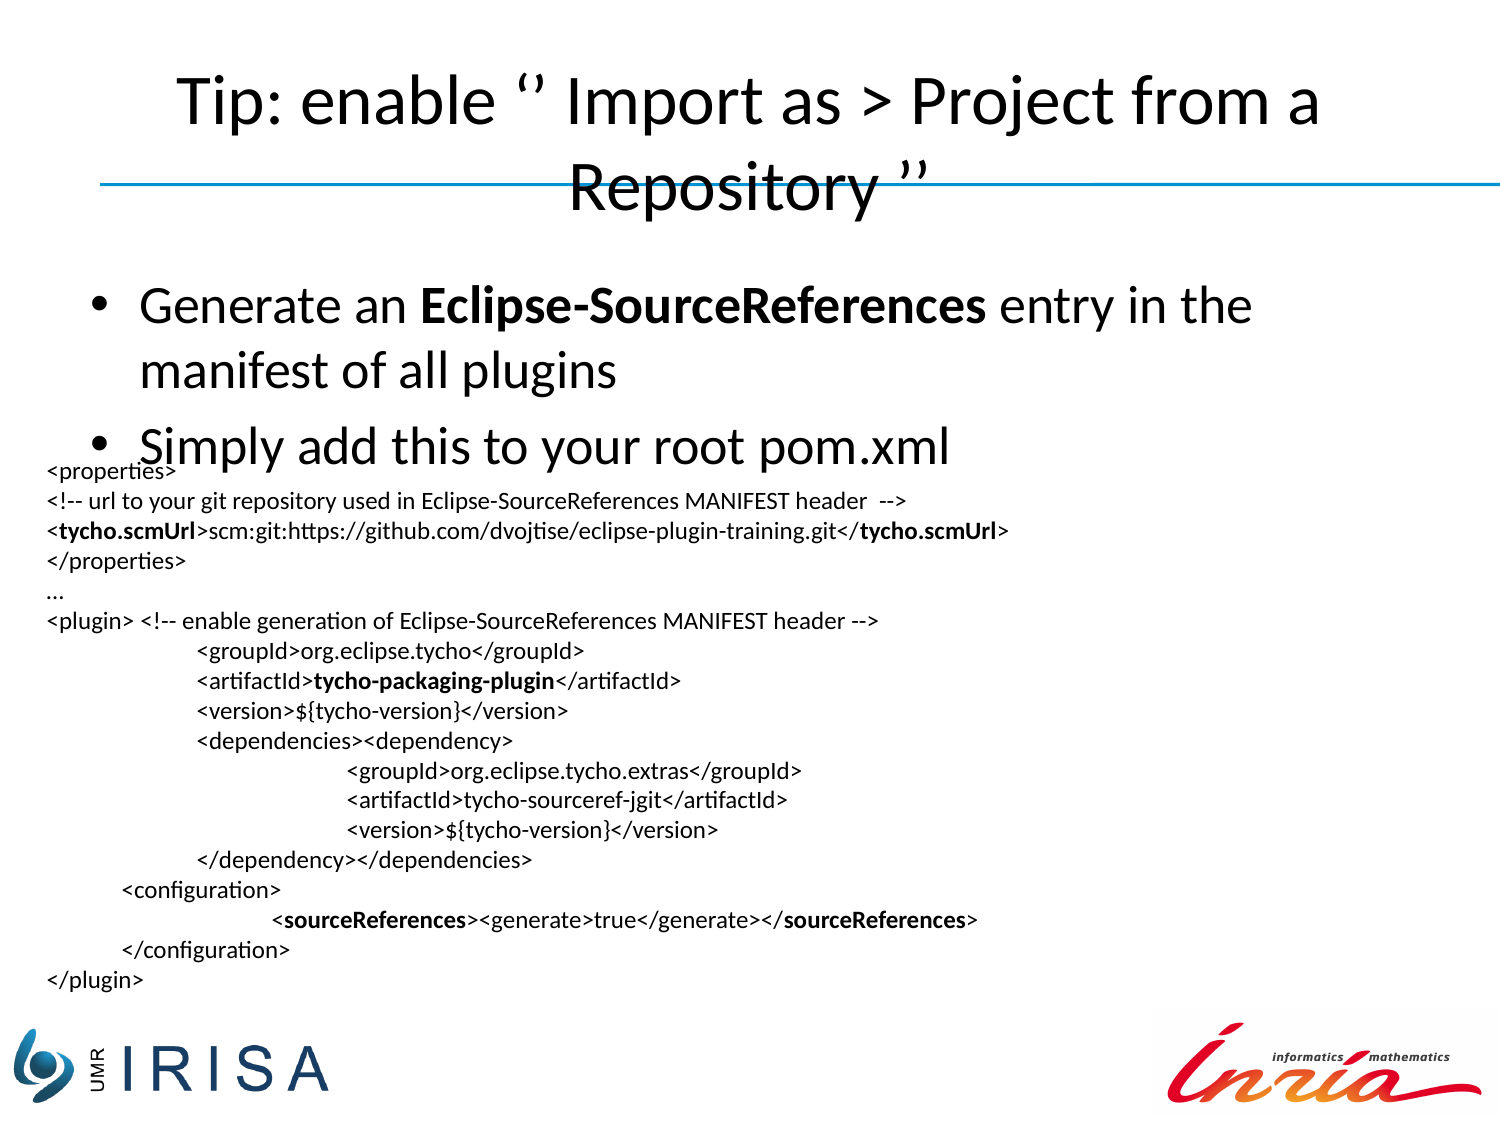

# Tip: enable ‘’ Import as > Project from a Repository ’’
Generate an Eclipse-SourceReferences entry in the manifest of all plugins
Simply add this to your root pom.xml

<properties>
<!-- url to your git repository used in Eclipse-SourceReferences MANIFEST header  -->
<tycho.scmUrl>scm:git:https://github.com/dvojtise/eclipse-plugin-training.git</tycho.scmUrl>
</properties>
…
<plugin> <!-- enable generation of Eclipse-SourceReferences MANIFEST header -->
	<groupId>org.eclipse.tycho</groupId>
	<artifactId>tycho-packaging-plugin</artifactId>
	<version>${tycho-version}</version>
	<dependencies><dependency>
       		<groupId>org.eclipse.tycho.extras</groupId>
	        	<artifactId>tycho-sourceref-jgit</artifactId>
        		<version>${tycho-version}</version>
      	</dependency></dependencies>
<configuration>
	<sourceReferences><generate>true</generate></sourceReferences>
</configuration>
</plugin>